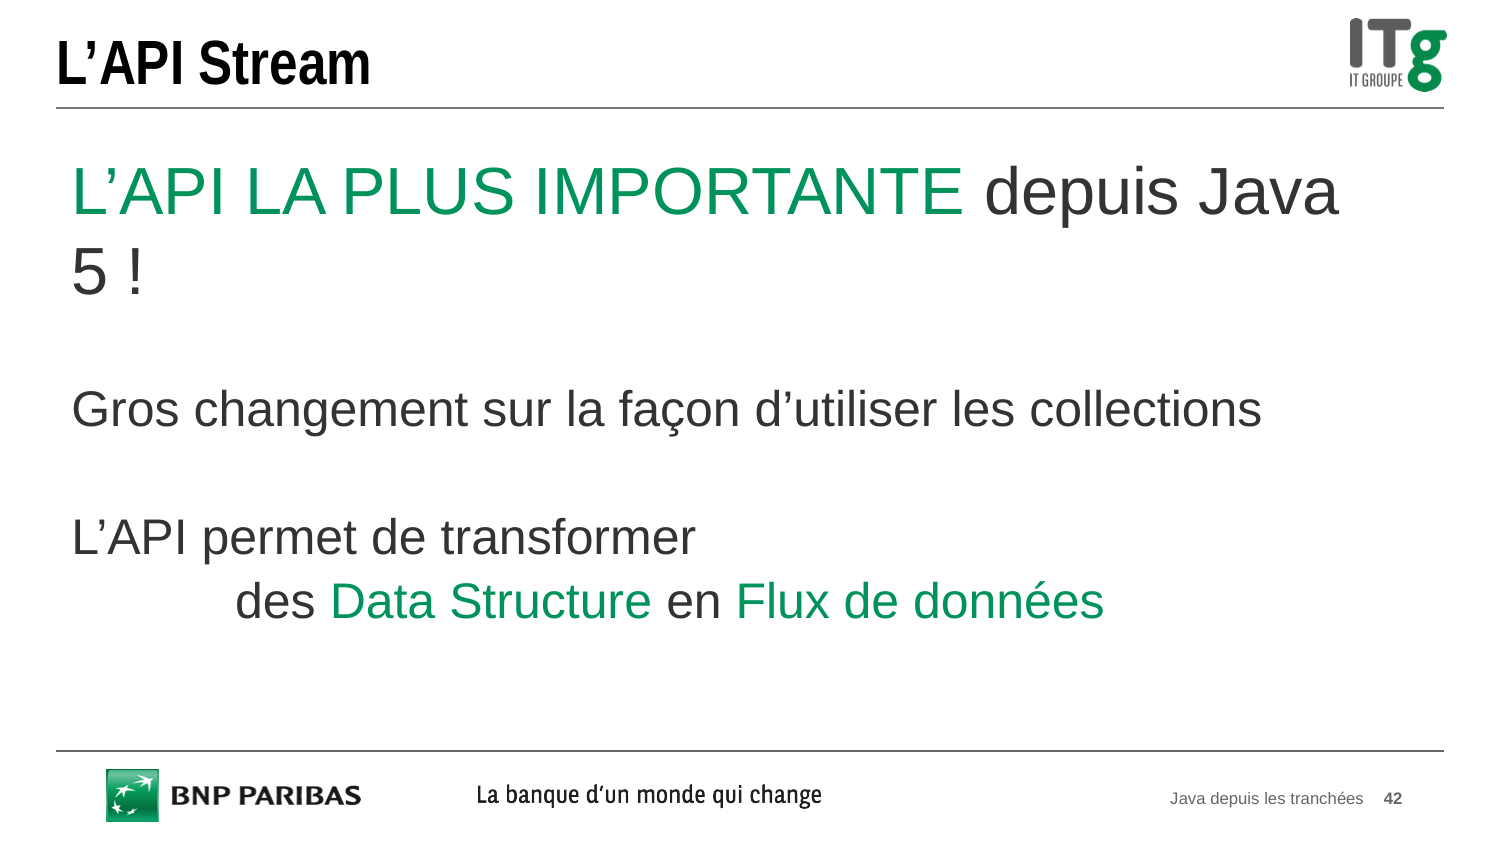

# L’API Stream
L’API LA PLUS IMPORTANTE depuis Java 5 !

Gros changement sur la façon d’utiliser les collections

L’API permet de transformer
	 des Data Structure en Flux de données
Java depuis les tranchées
42